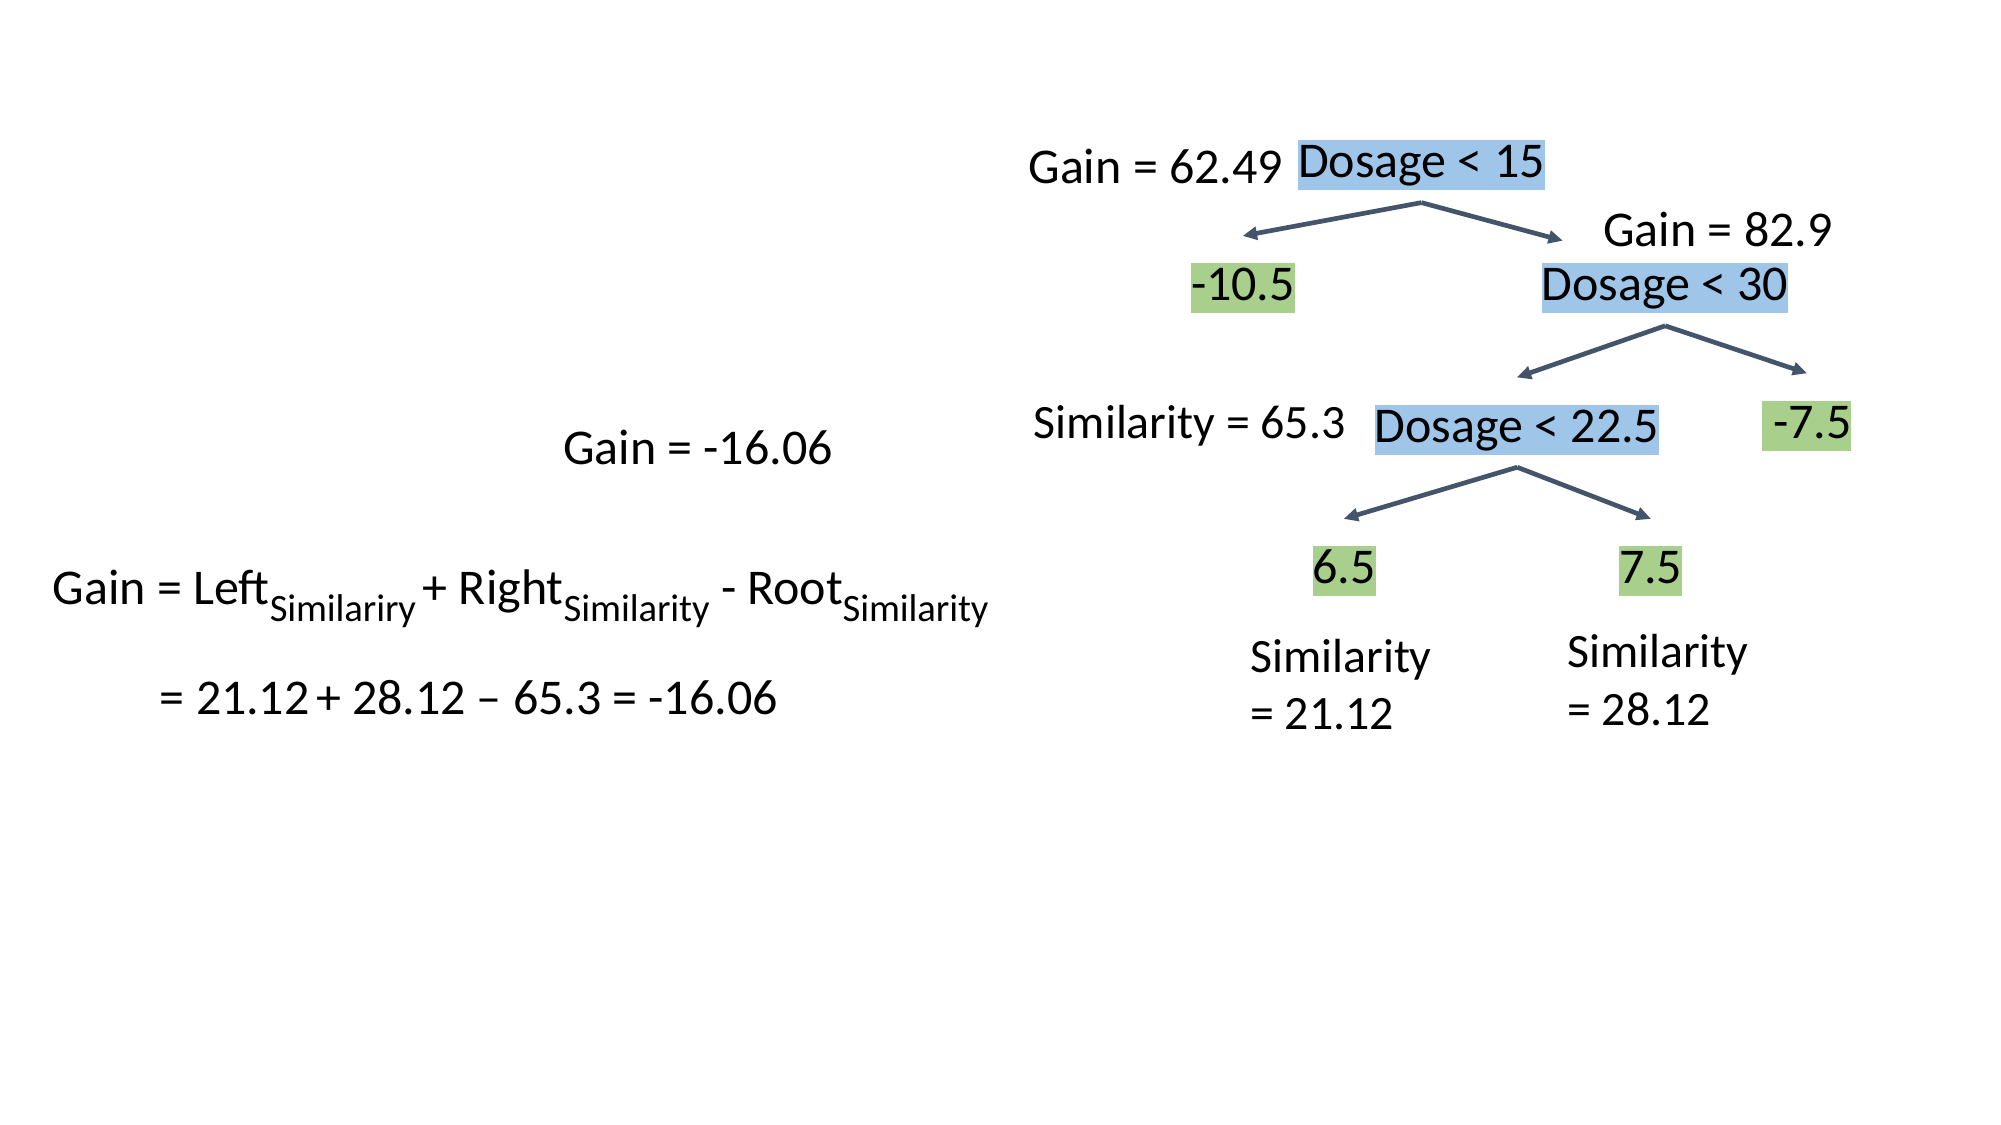

Dosage < 15
Gain = 62.49
Gain = 82.9
-10.5
Dosage < 30
 -7.5
Similarity = 65.3
Dosage < 22.5
Gain = -16.06
7.5
6.5
Gain = LeftSimilariry + RightSimilarity - RootSimilarity
Similarity
= 28.12
Similarity
= 21.12
= 21.12 + 28.12 – 65.3 = -16.06